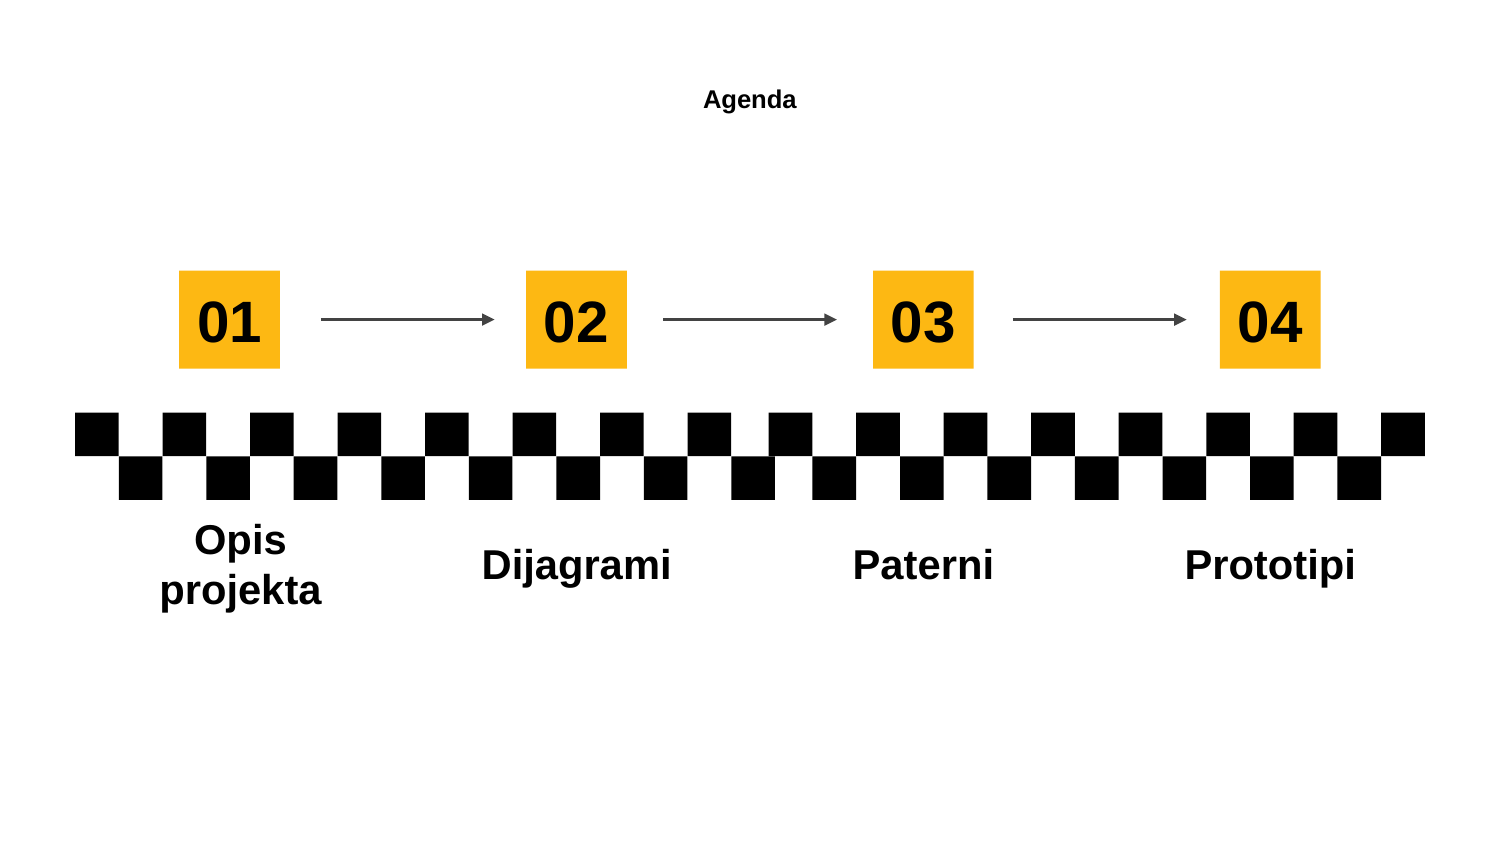

# Agenda
01
Opis projekta
02
Dijagrami
03
Paterni
04
Prototipi